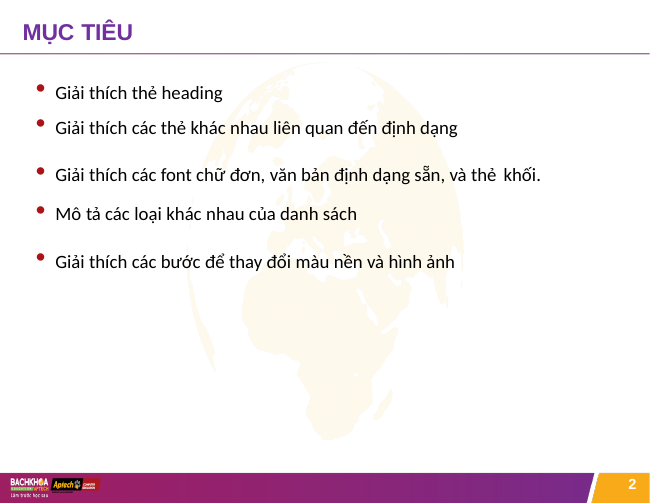

# MỤC TIÊU
Giải thích thẻ heading
Giải thích các thẻ khác nhau liên quan đến định dạng
Giải thích các font chữ đơn, văn bản định dạng sẵn, và thẻ khối.
Mô tả các loại khác nhau của danh sách
Giải thích các bước để thay đổi màu nền và hình ảnh
2